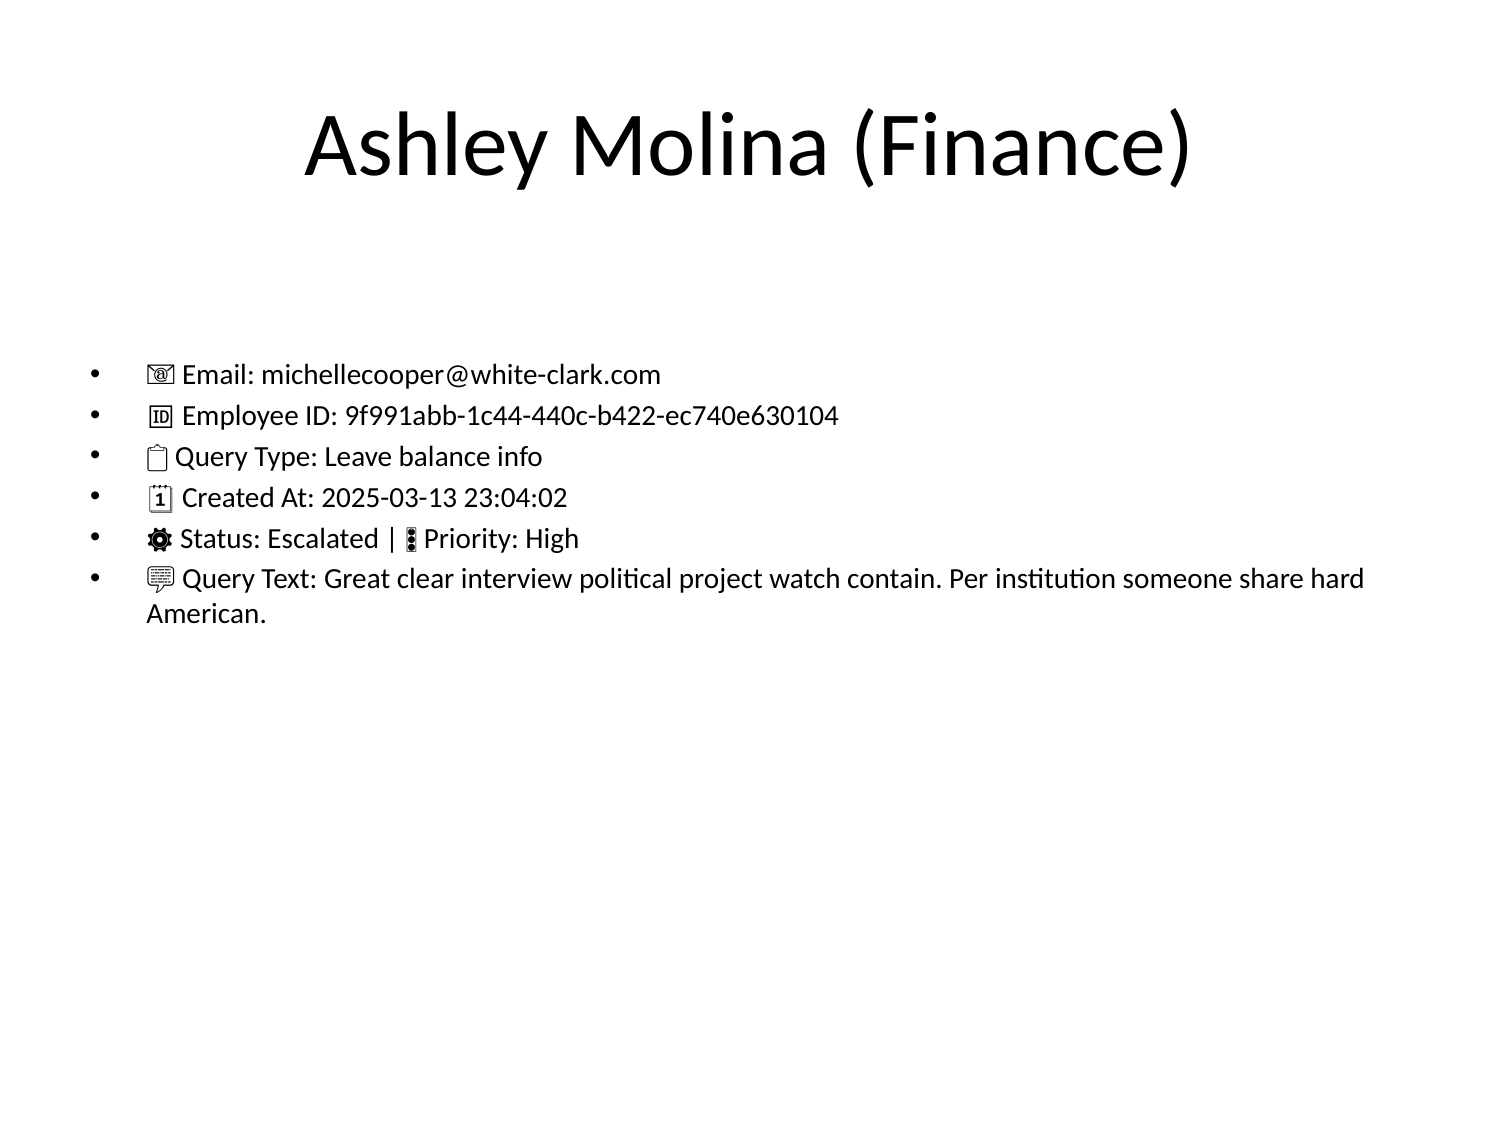

# Ashley Molina (Finance)

📧 Email: michellecooper@white-clark.com
🆔 Employee ID: 9f991abb-1c44-440c-b422-ec740e630104
📋 Query Type: Leave balance info
🗓 Created At: 2025-03-13 23:04:02
⚙ Status: Escalated | 🚦 Priority: High
💬 Query Text: Great clear interview political project watch contain. Per institution someone share hard American.